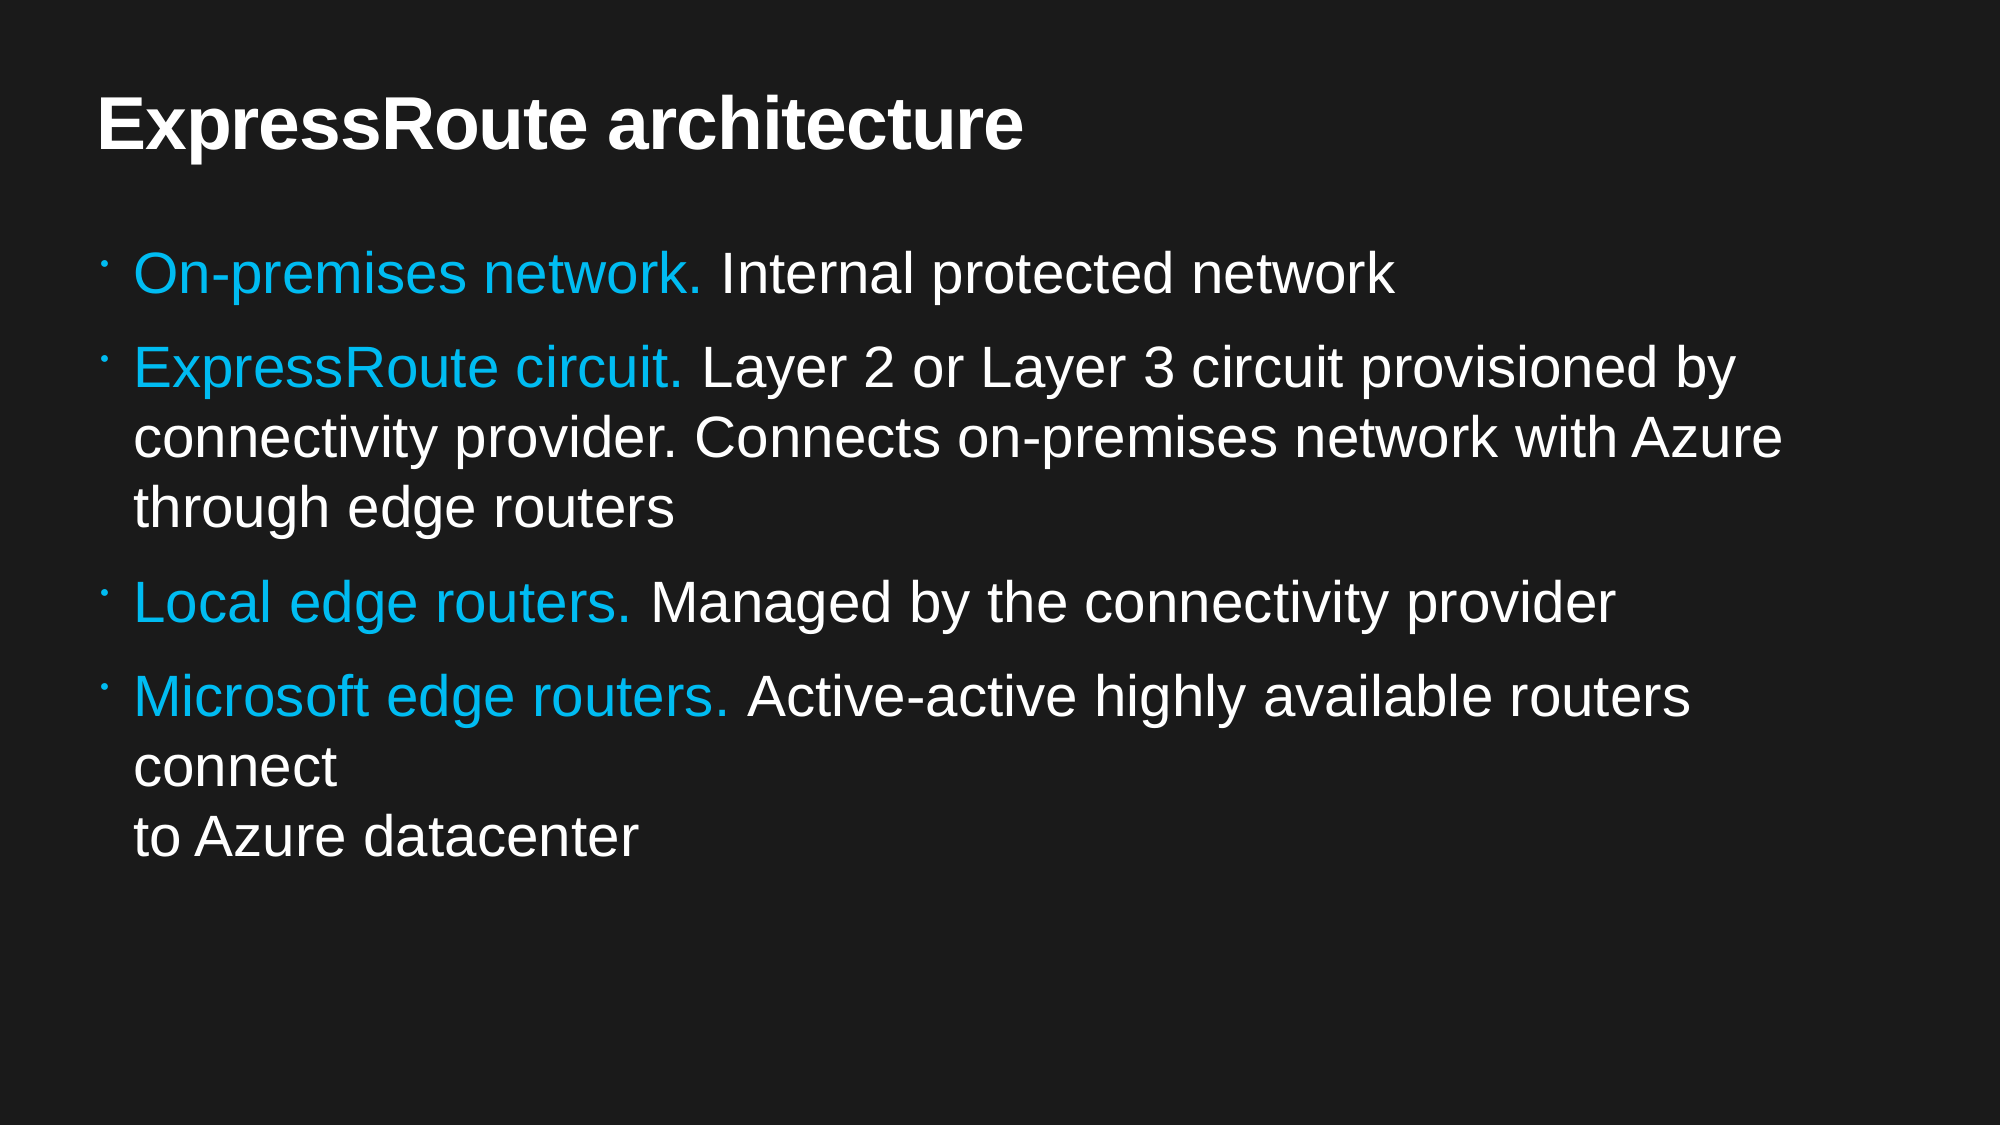

# ExpressRoute architecture
On-premises network. Internal protected network
ExpressRoute circuit. Layer 2 or Layer 3 circuit provisioned by connectivity provider. Connects on-premises network with Azure through edge routers
Local edge routers. Managed by the connectivity provider
Microsoft edge routers. Active-active highly available routers connect
to Azure datacenter